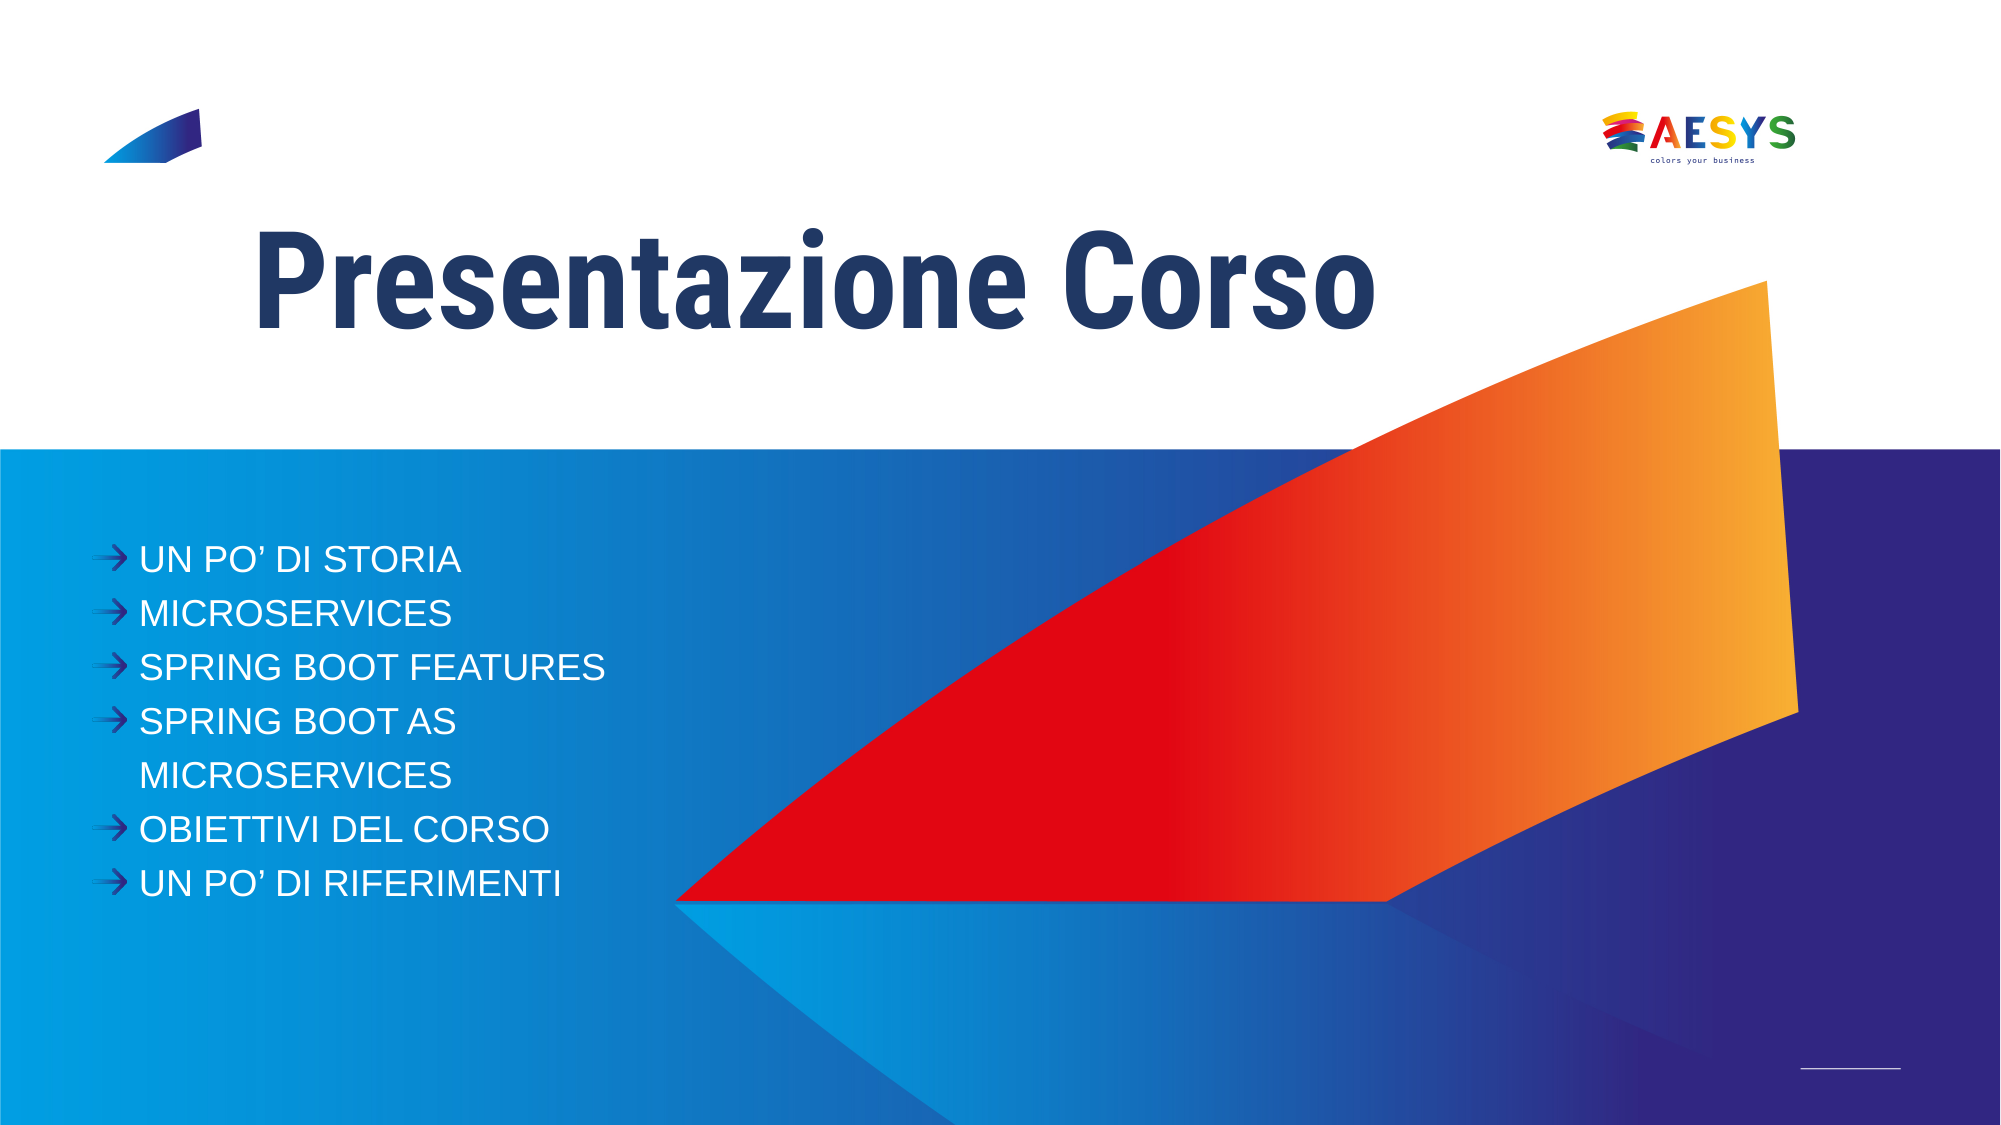

# Presentazione Corso
UN PO’ DI STORIA
MICROSERVICES
SPRING BOOT FEATURES
SPRING BOOT AS MICROSERVICES
OBIETTIVI DEL CORSO
UN PO’ DI RIFERIMENTI